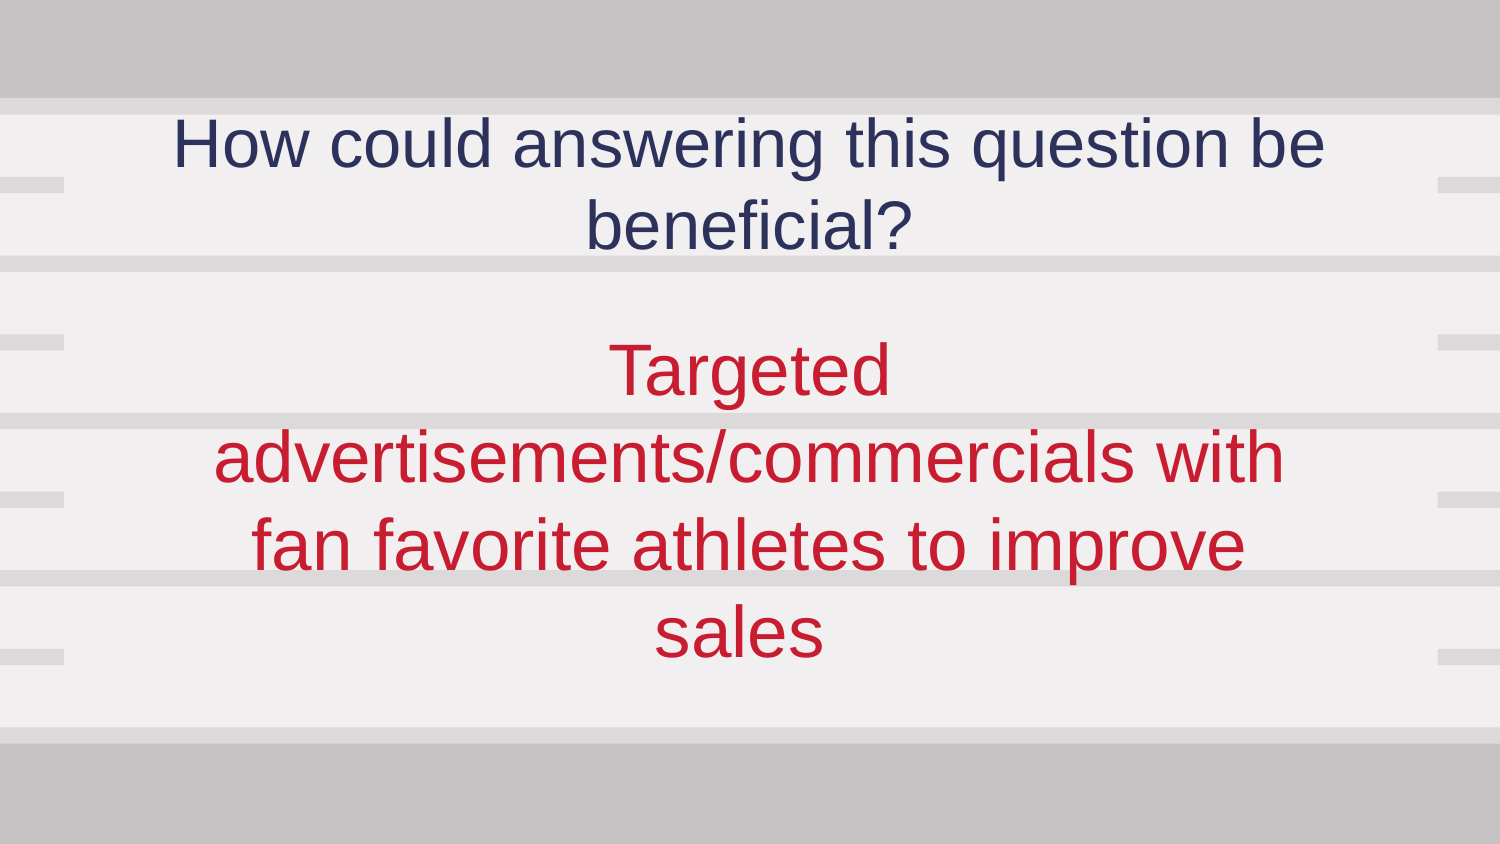

# How could answering this question be beneficial?
Targeted advertisements/commercials with fan favorite athletes to improve sales